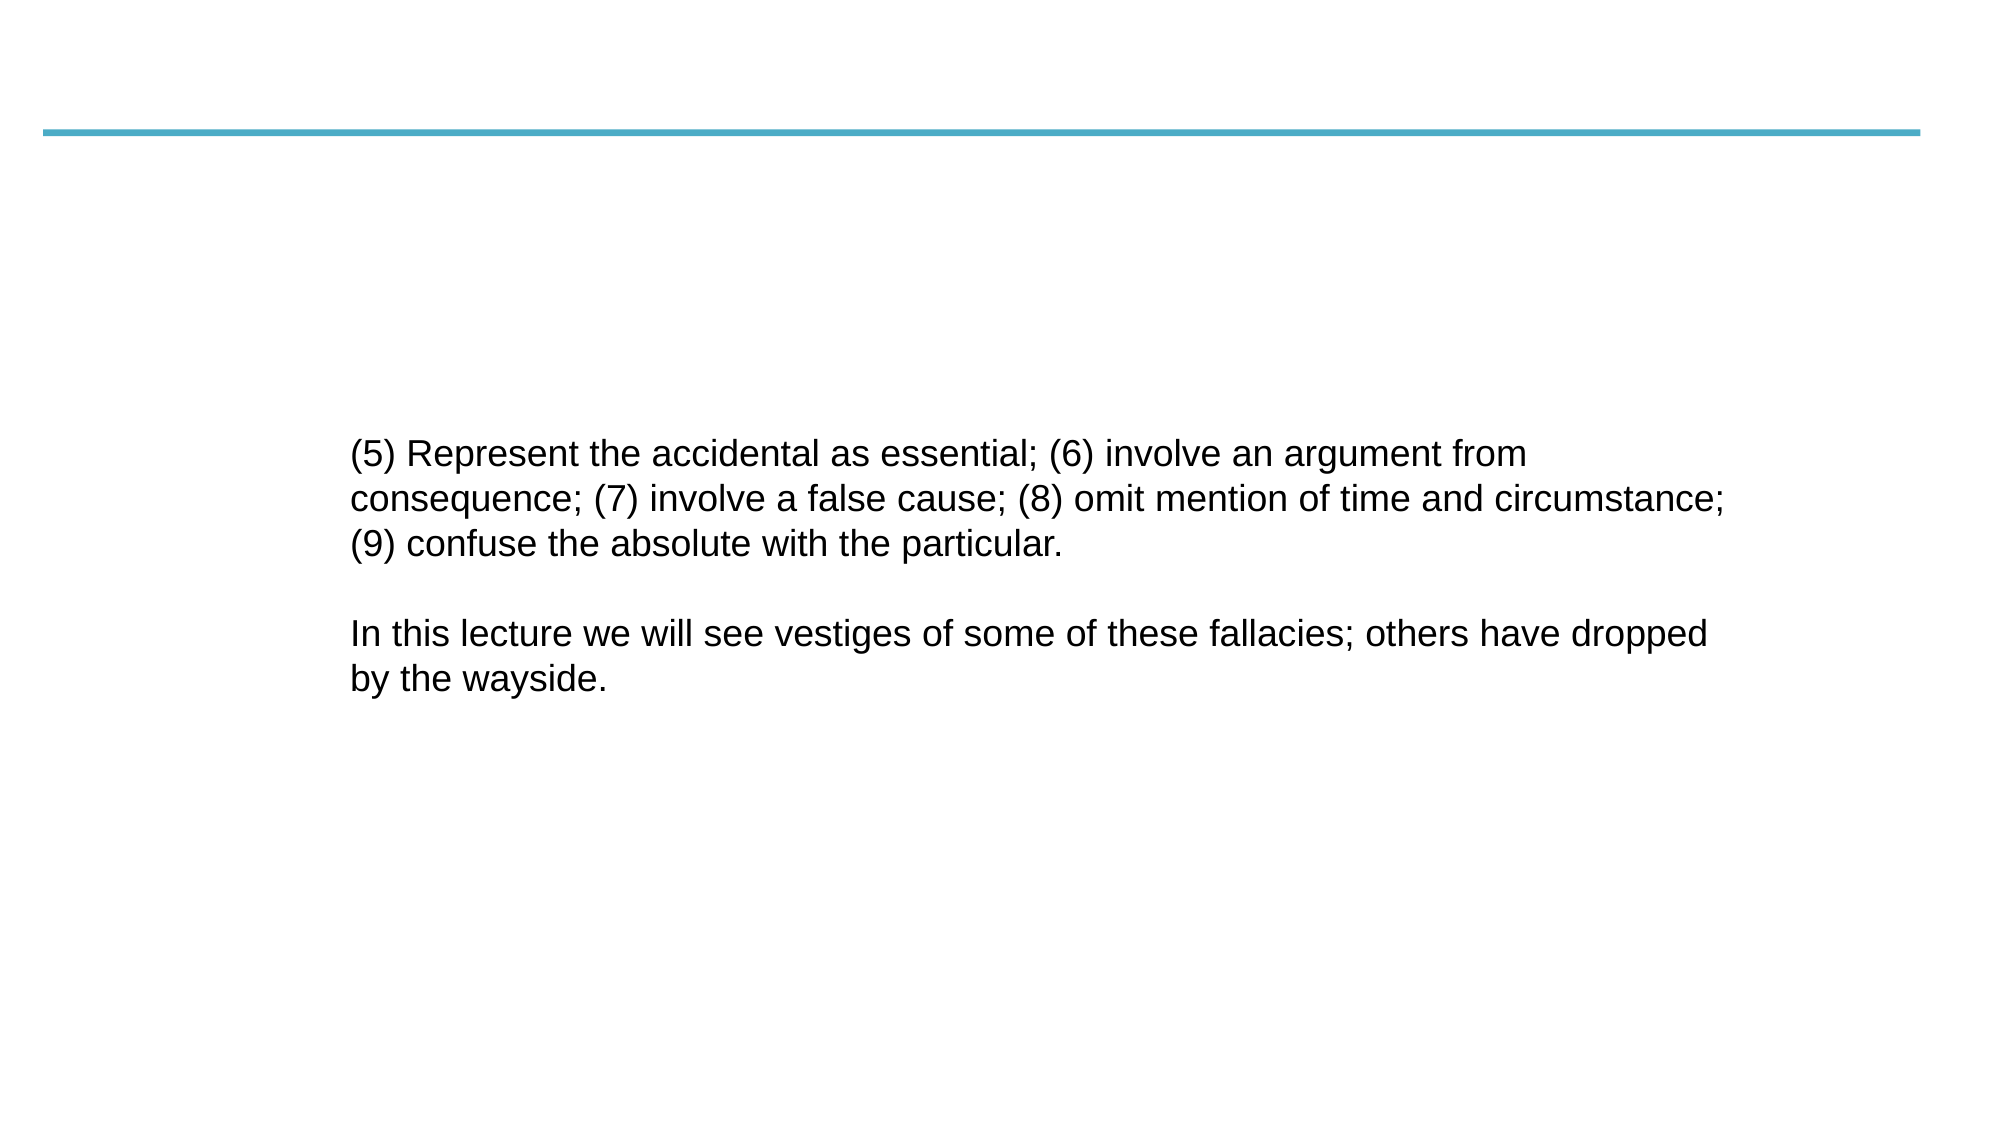

(5) Represent the accidental as essential; (6) involve an argument from consequence; (7) involve a false cause; (8) omit mention of time and circumstance; (9) confuse the absolute with the particular.

In this lecture we will see vestiges of some of these fallacies; others have dropped by the wayside.